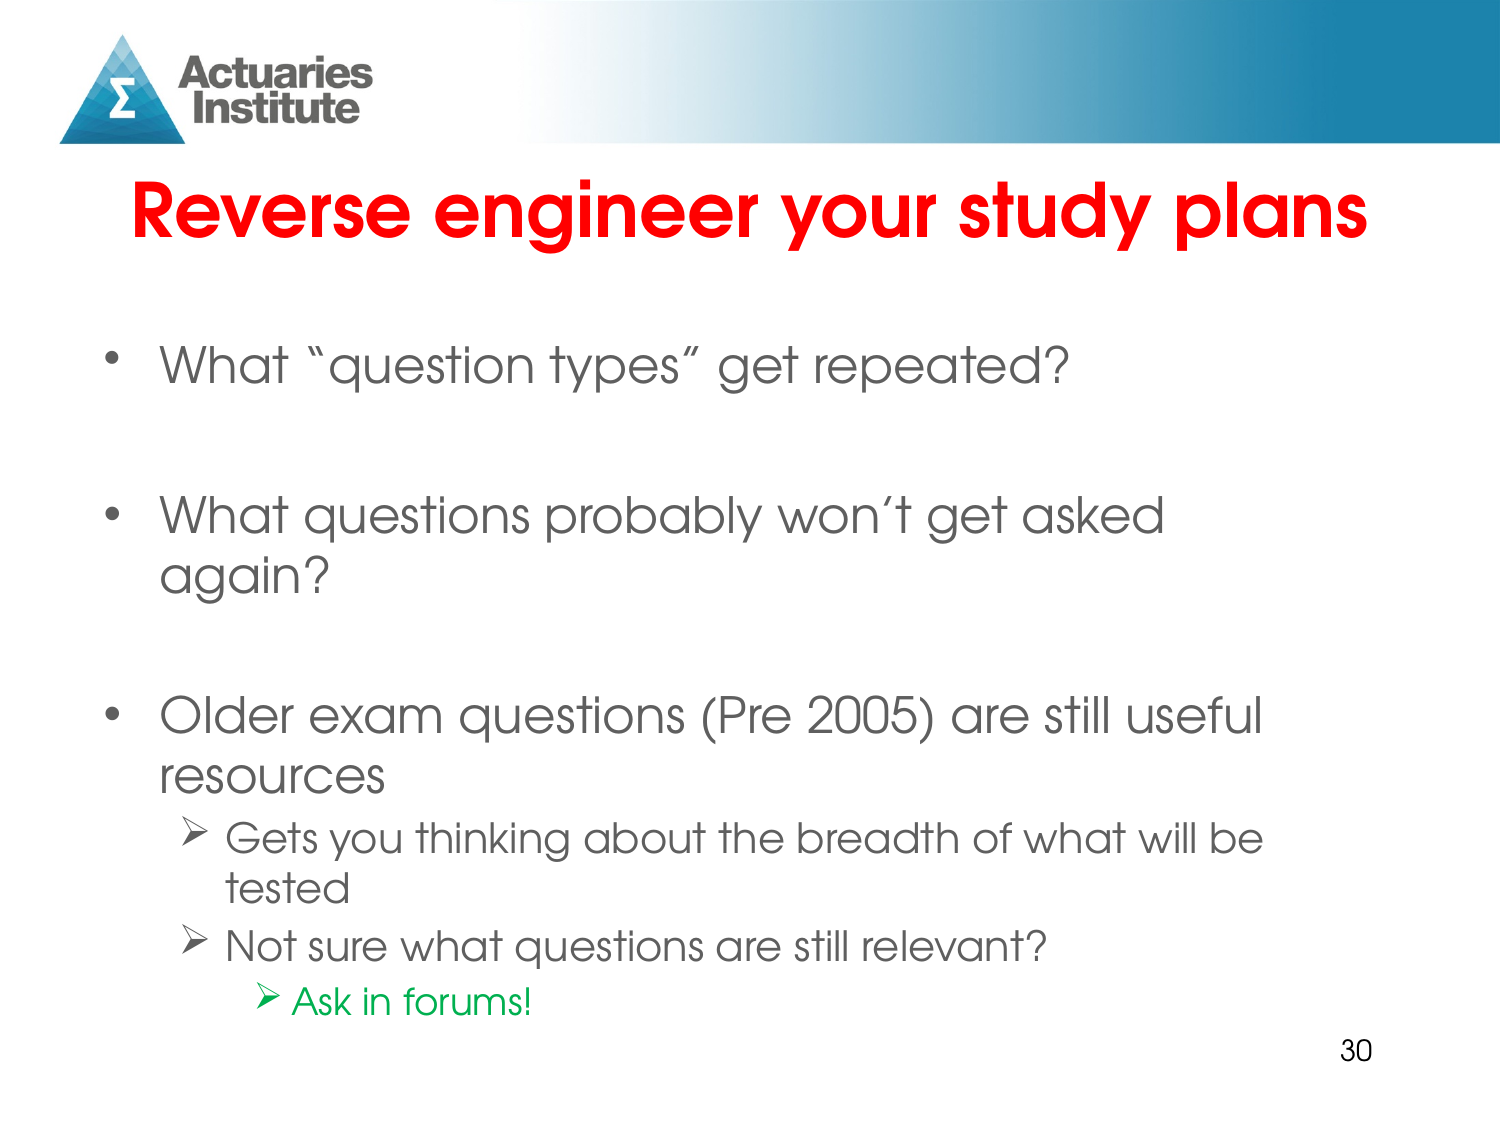

# Reverse engineer your study plans
What “question types” get repeated?

What questions probably won’t get asked again?

Older exam questions (Pre 2005) are still useful resources
Gets you thinking about the breadth of what will be tested
Not sure what questions are still relevant?
Ask in forums!

30